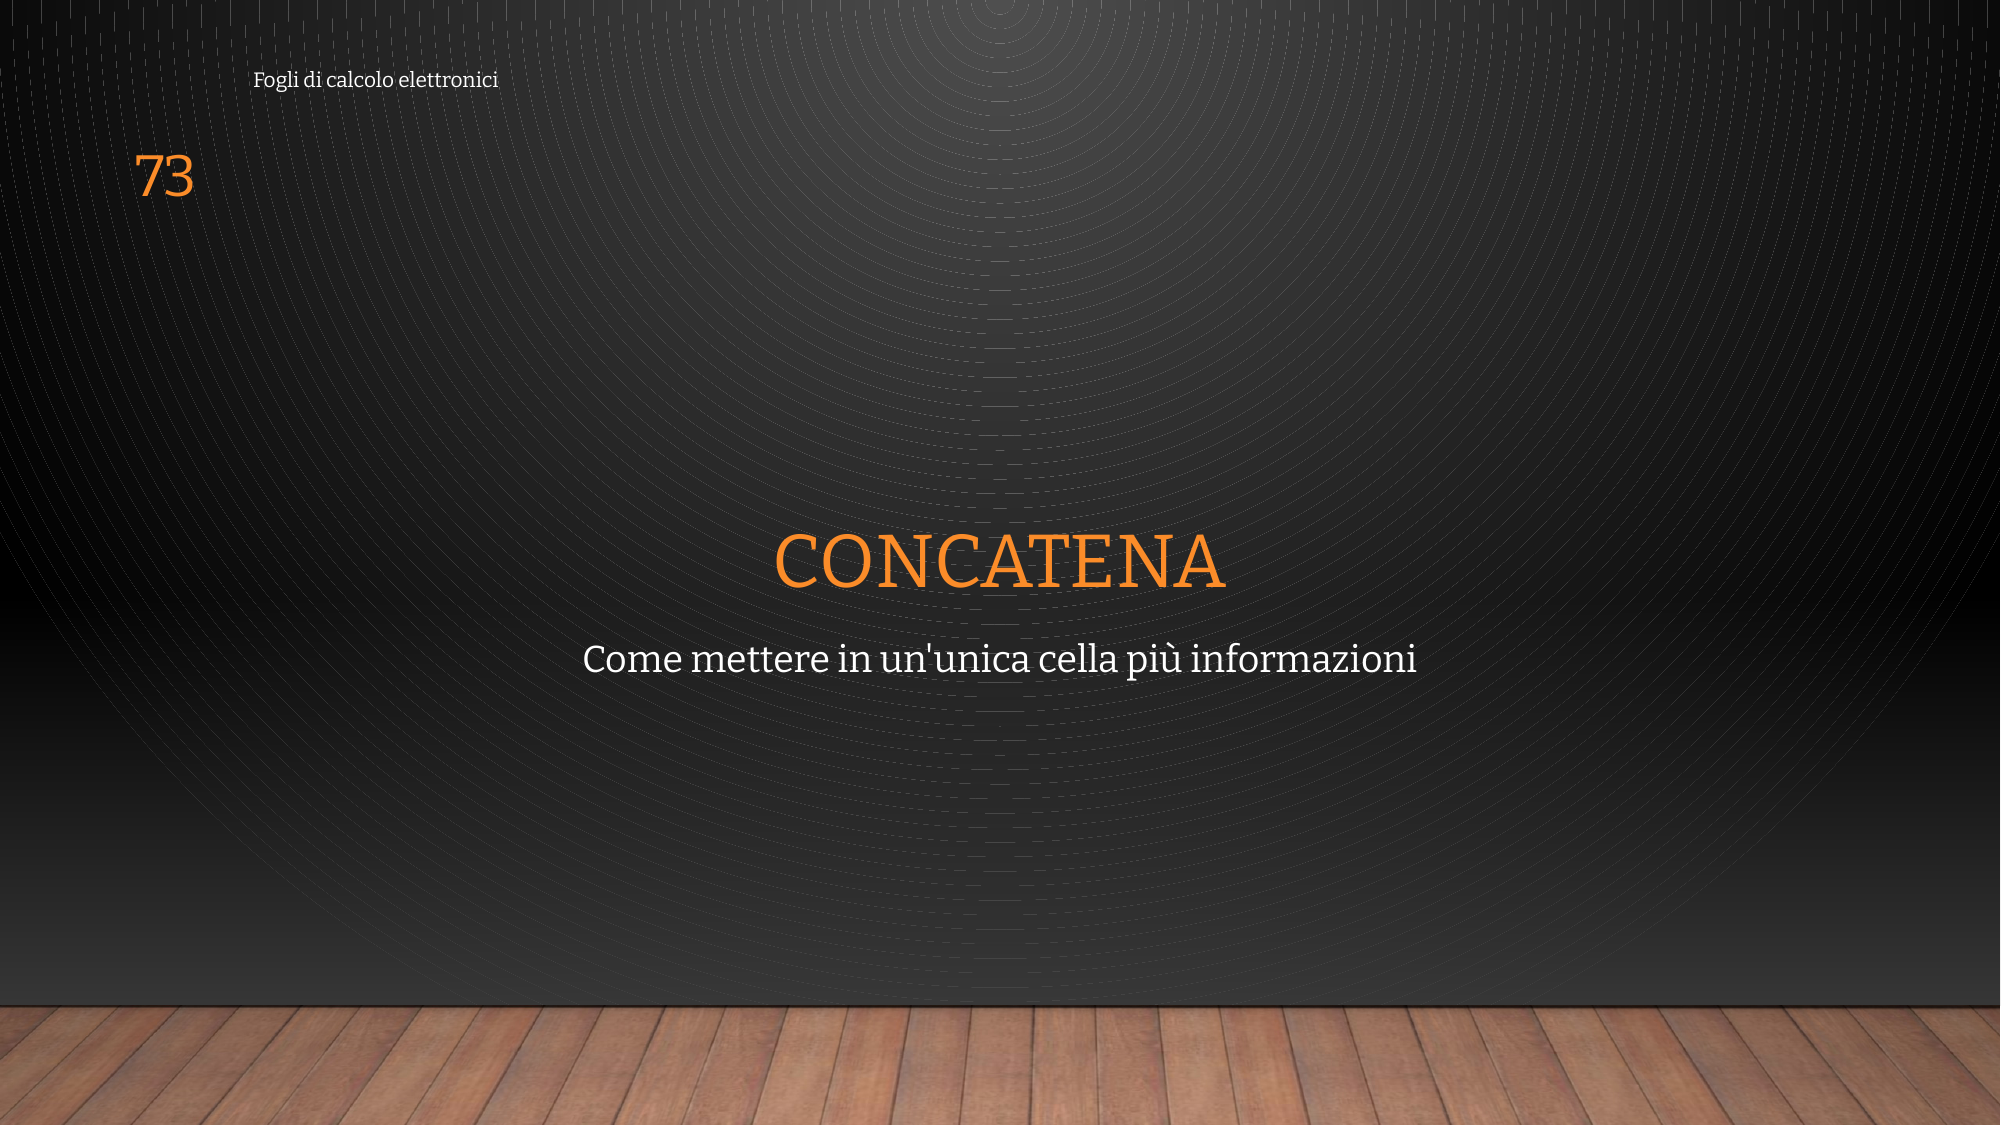

Fogli di calcolo elettronici
73
# concatena
Come mettere in un'unica cella più informazioni